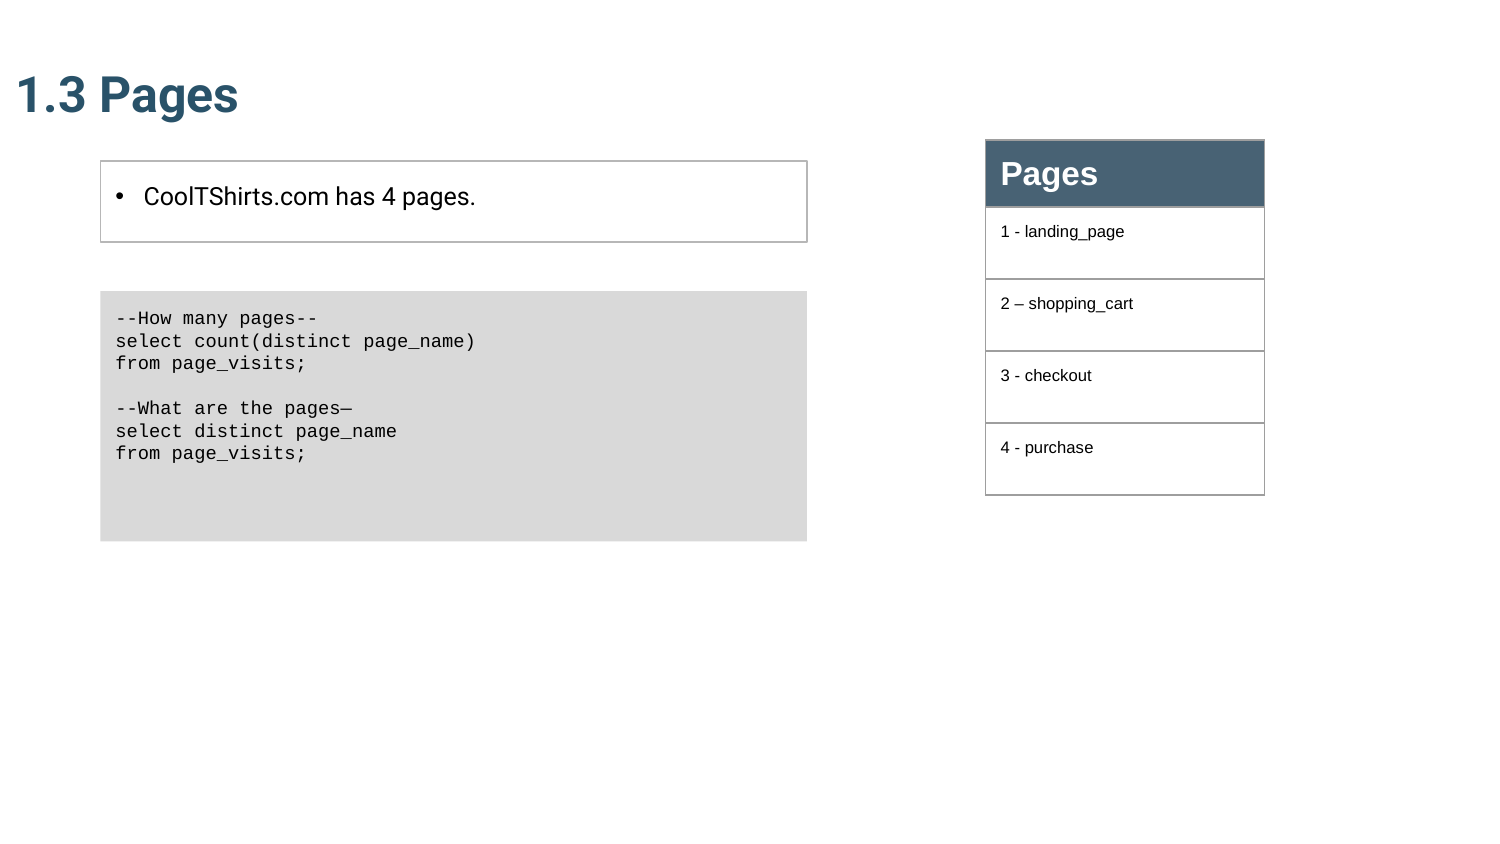

1.3 Pages
| Pages |
| --- |
| 1 - landing\_page |
| 2 – shopping\_cart |
| 3 - checkout |
| 4 - purchase |
CoolTShirts.com has 4 pages.
--How many pages--
select count(distinct page_name)
from page_visits;

--What are the pages—
select distinct page_name
from page_visits;